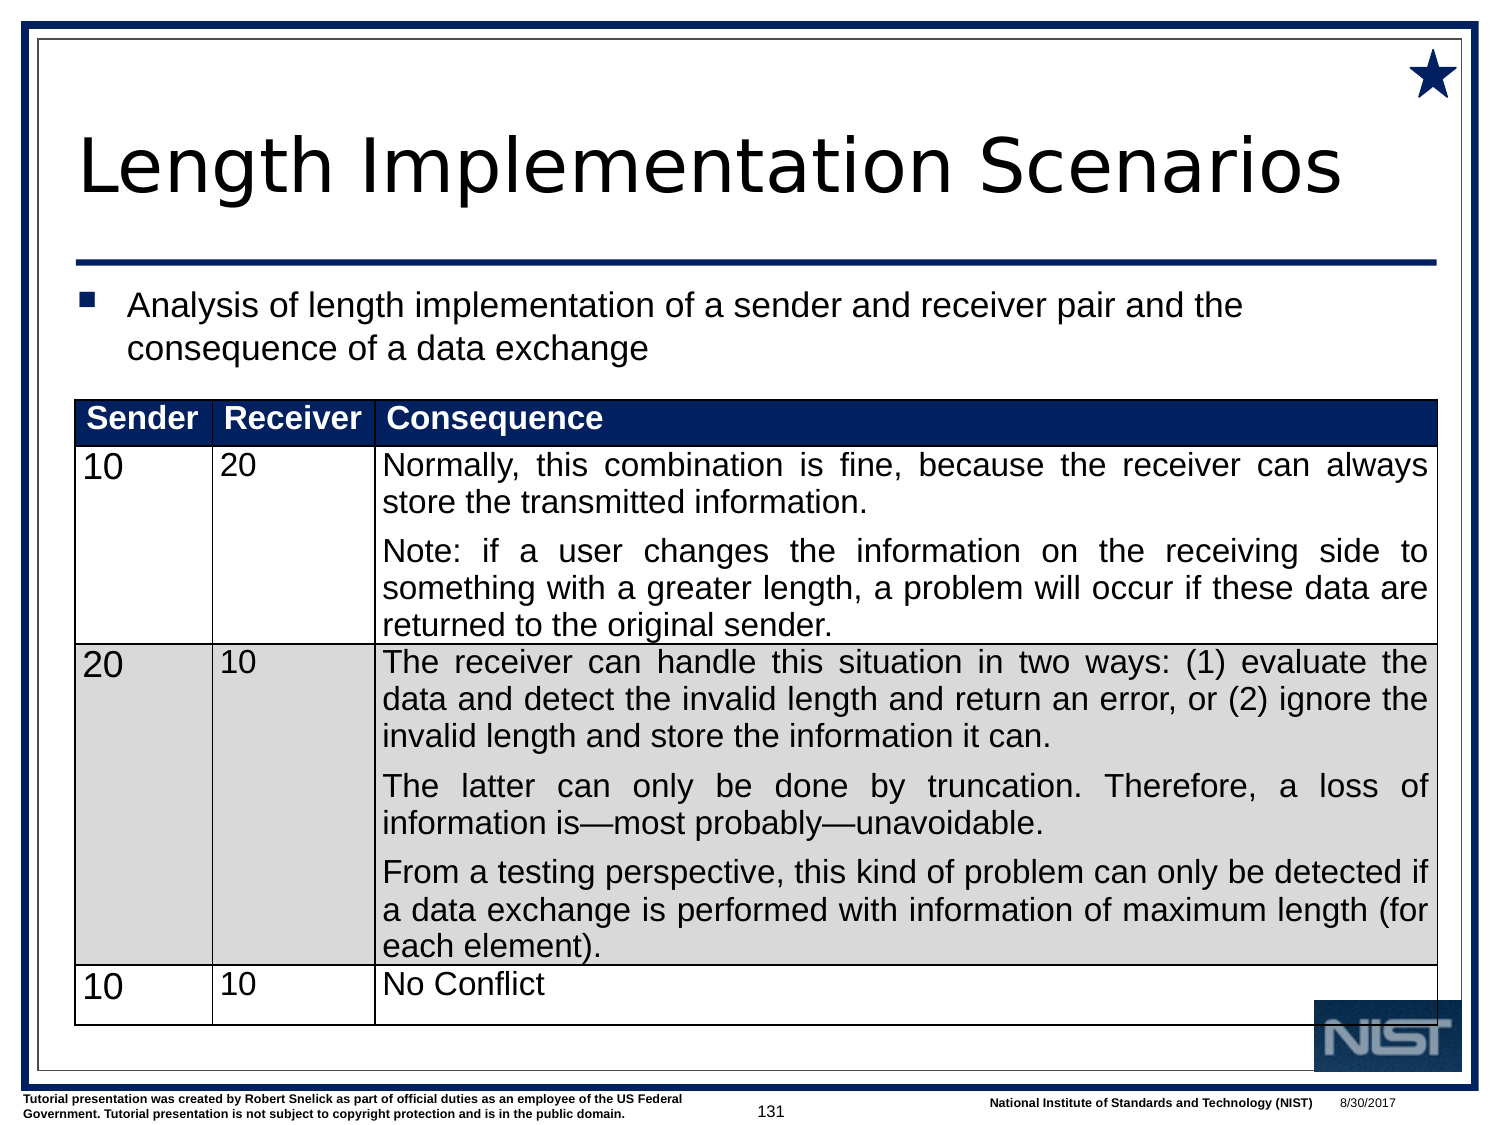

# Length Implementation Scenarios
Analysis of length implementation of a sender and receiver pair and the consequence of a data exchange
| Sender | Receiver | Consequence |
| --- | --- | --- |
| 10 | 20 | Normally, this combination is fine, because the receiver can always store the transmitted information. Note: if a user changes the information on the receiving side to something with a greater length, a problem will occur if these data are returned to the original sender. |
| 20 | 10 | The receiver can handle this situation in two ways: (1) evaluate the data and detect the invalid length and return an error, or (2) ignore the invalid length and store the information it can. The latter can only be done by truncation. Therefore, a loss of information is—most probably—unavoidable. From a testing perspective, this kind of problem can only be detected if a data exchange is performed with information of maximum length (for each element). |
| 10 | 10 | No Conflict |
131
8/30/2017